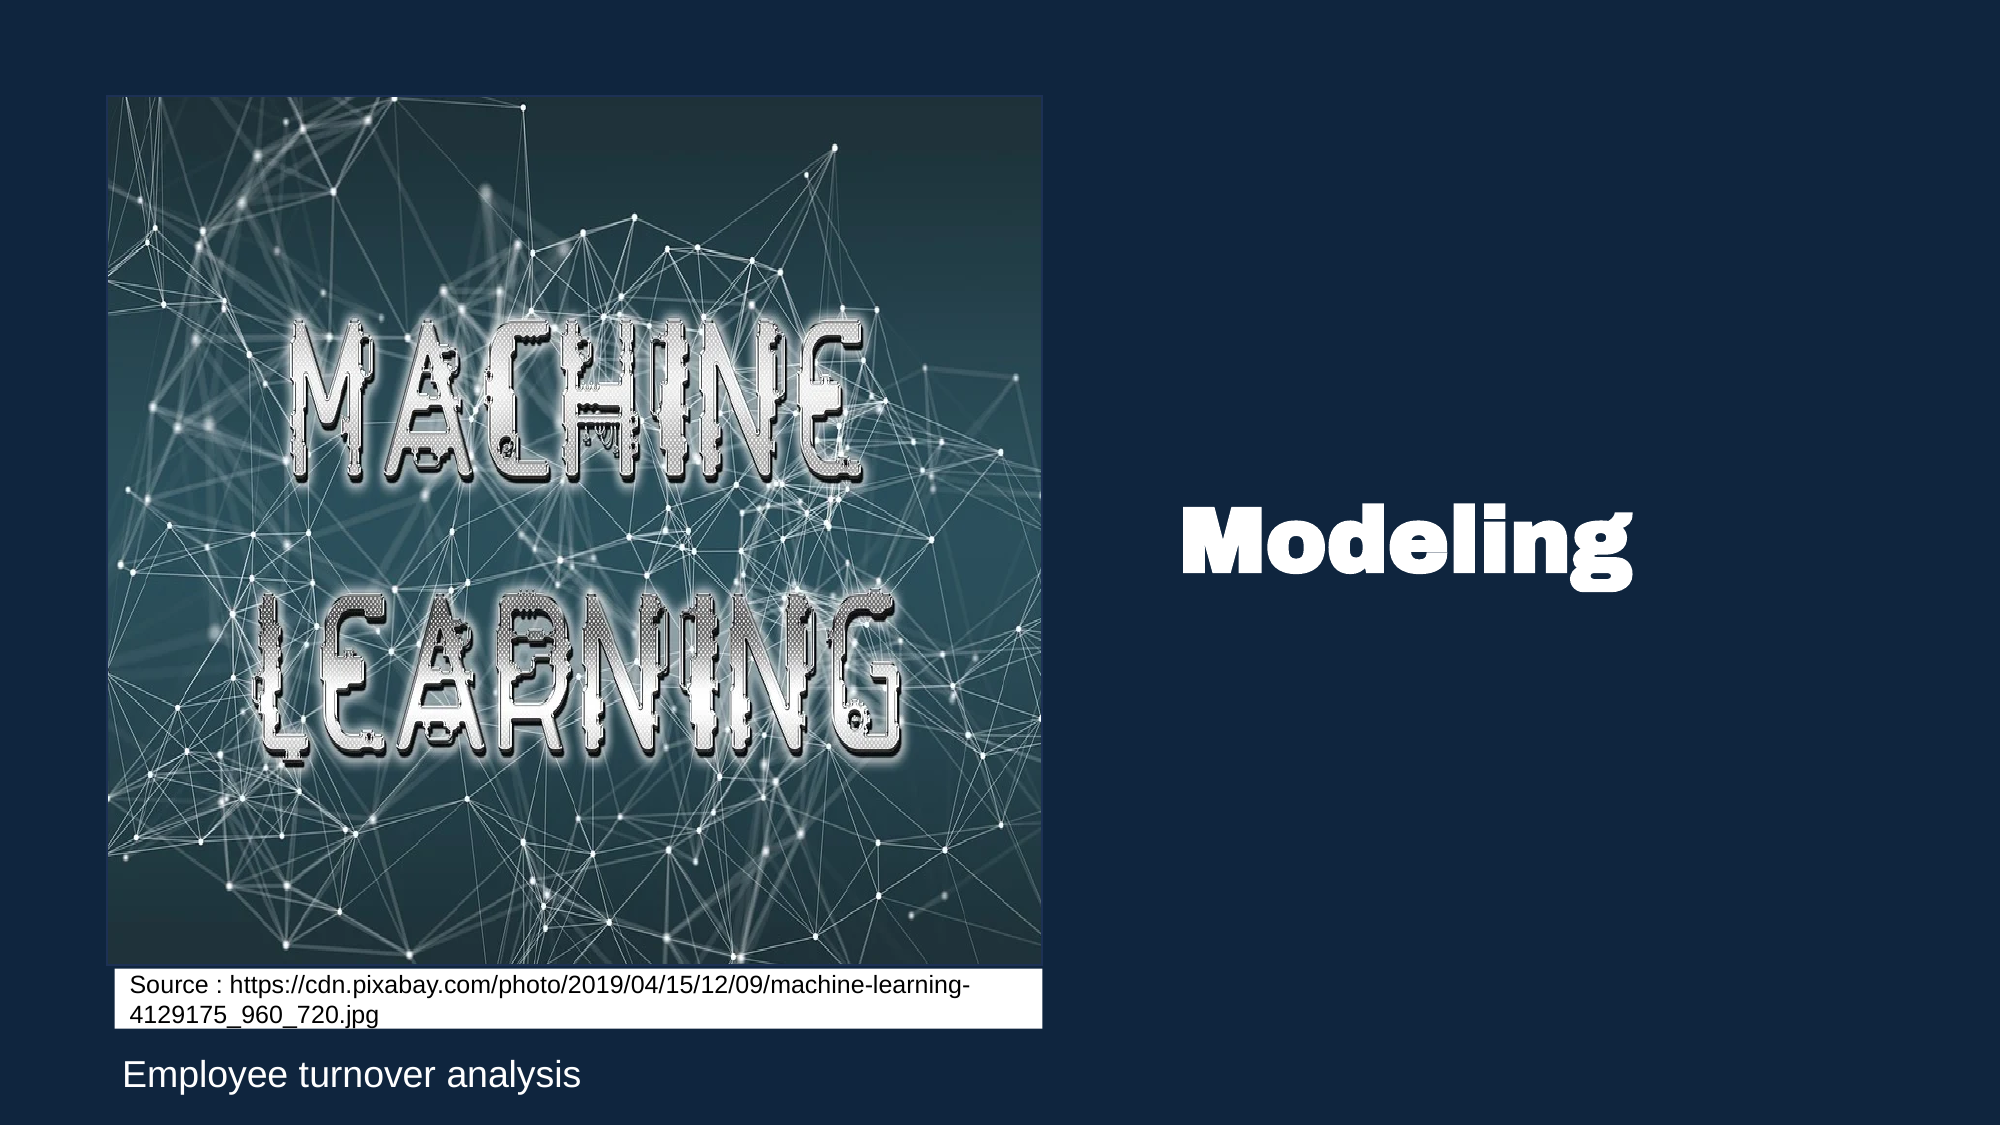

# Modeling
Source : https://cdn.pixabay.com/photo/2019/04/15/12/09/machine-learning-4129175_960_720.jpg
Employee turnover analysis